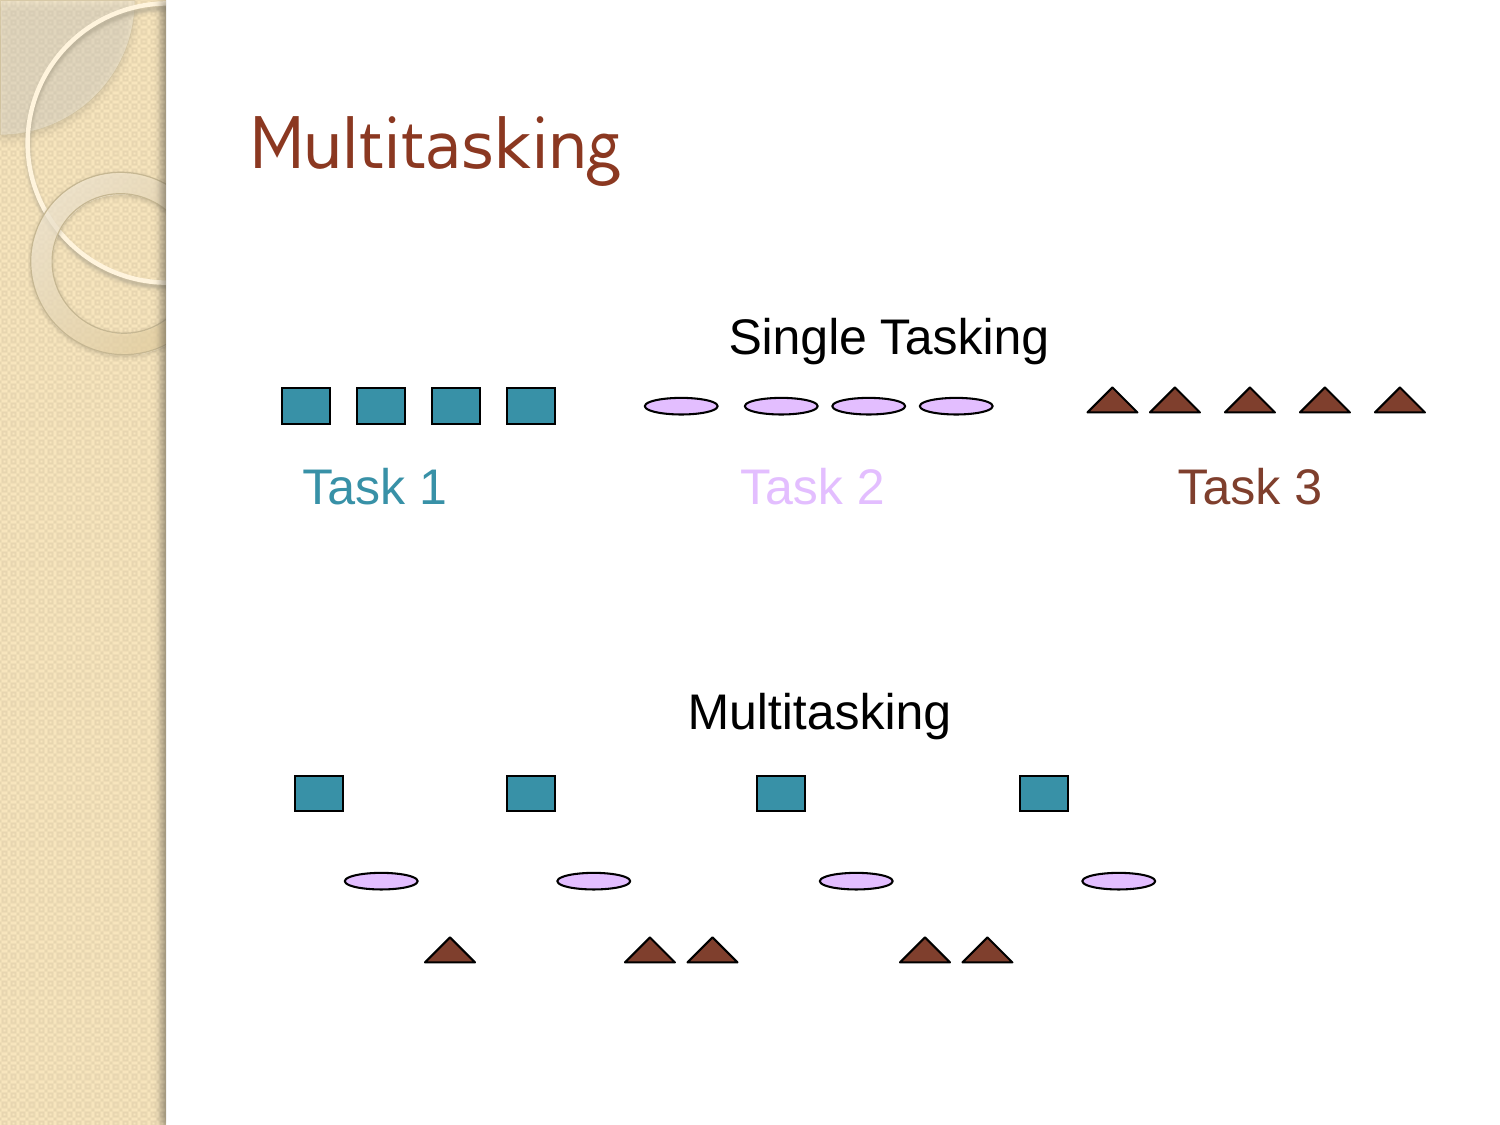

# Multitasking
Single Tasking

Task 1
Task 2
Task 3
Multitasking